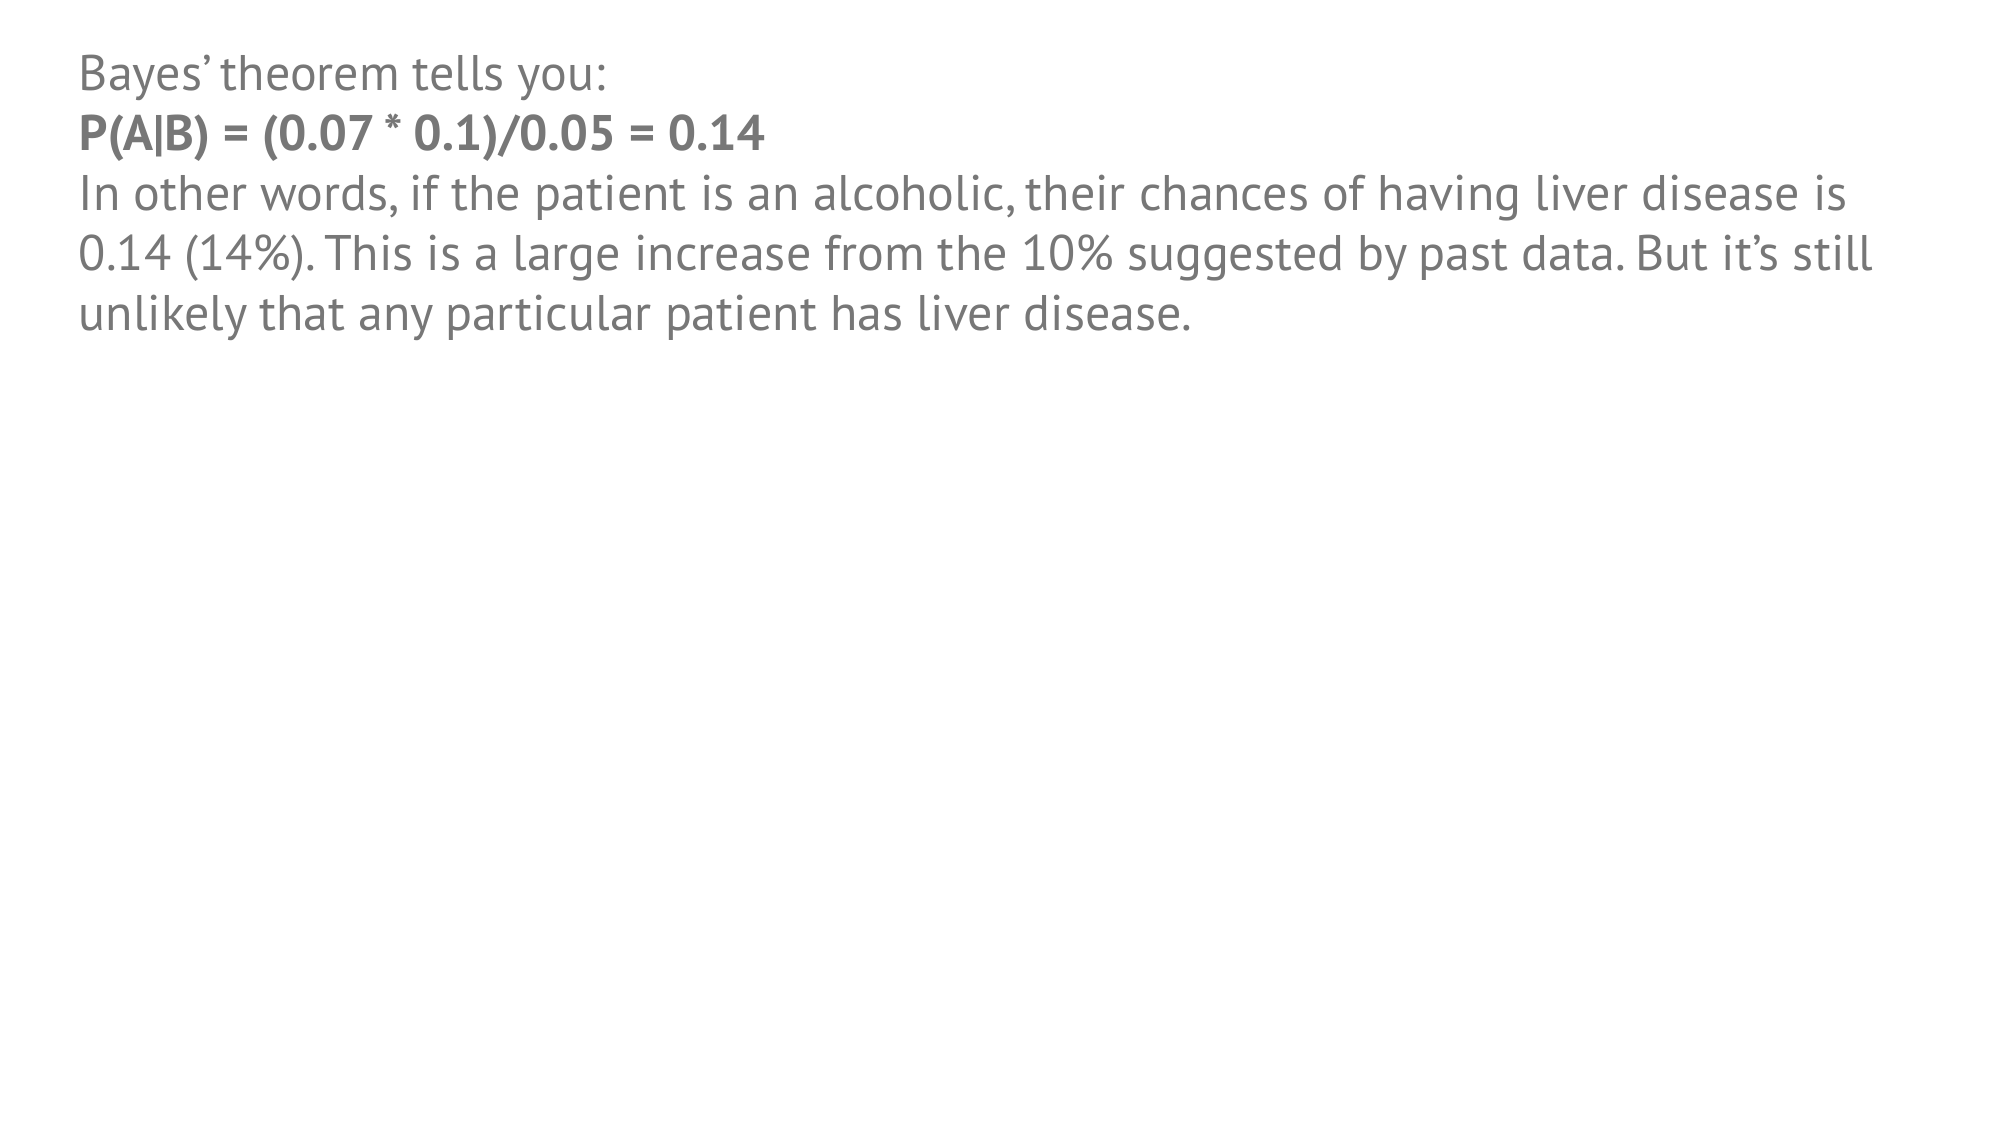

Bayes’ theorem tells you:
P(A|B) = (0.07 * 0.1)/0.05 = 0.14
In other words, if the patient is an alcoholic, their chances of having liver disease is 0.14 (14%). This is a large increase from the 10% suggested by past data. But it’s still unlikely that any particular patient has liver disease.